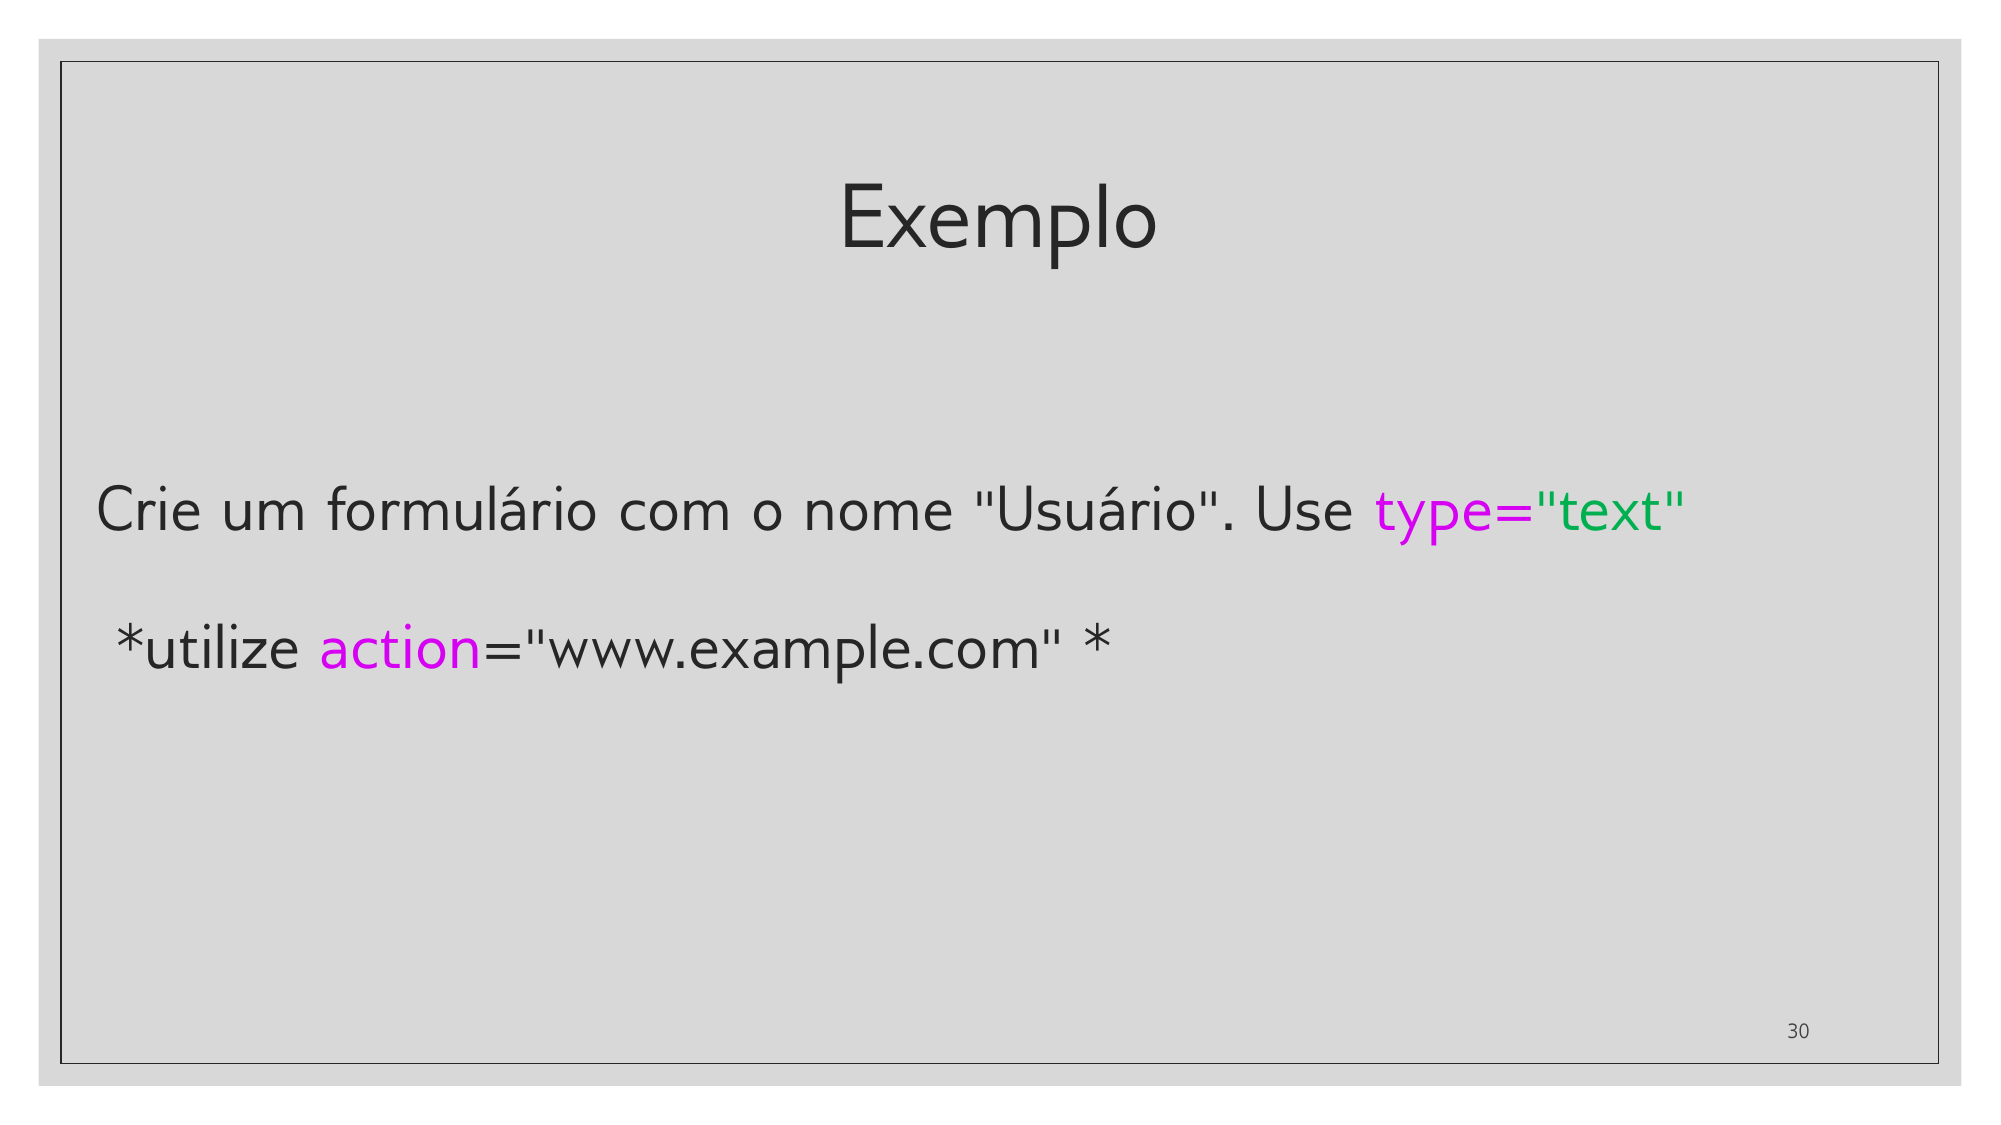

# Exemplo
Crie um formulário com o nome "Usuário". Use type="text"

 *utilize action="www.example.com" *
30